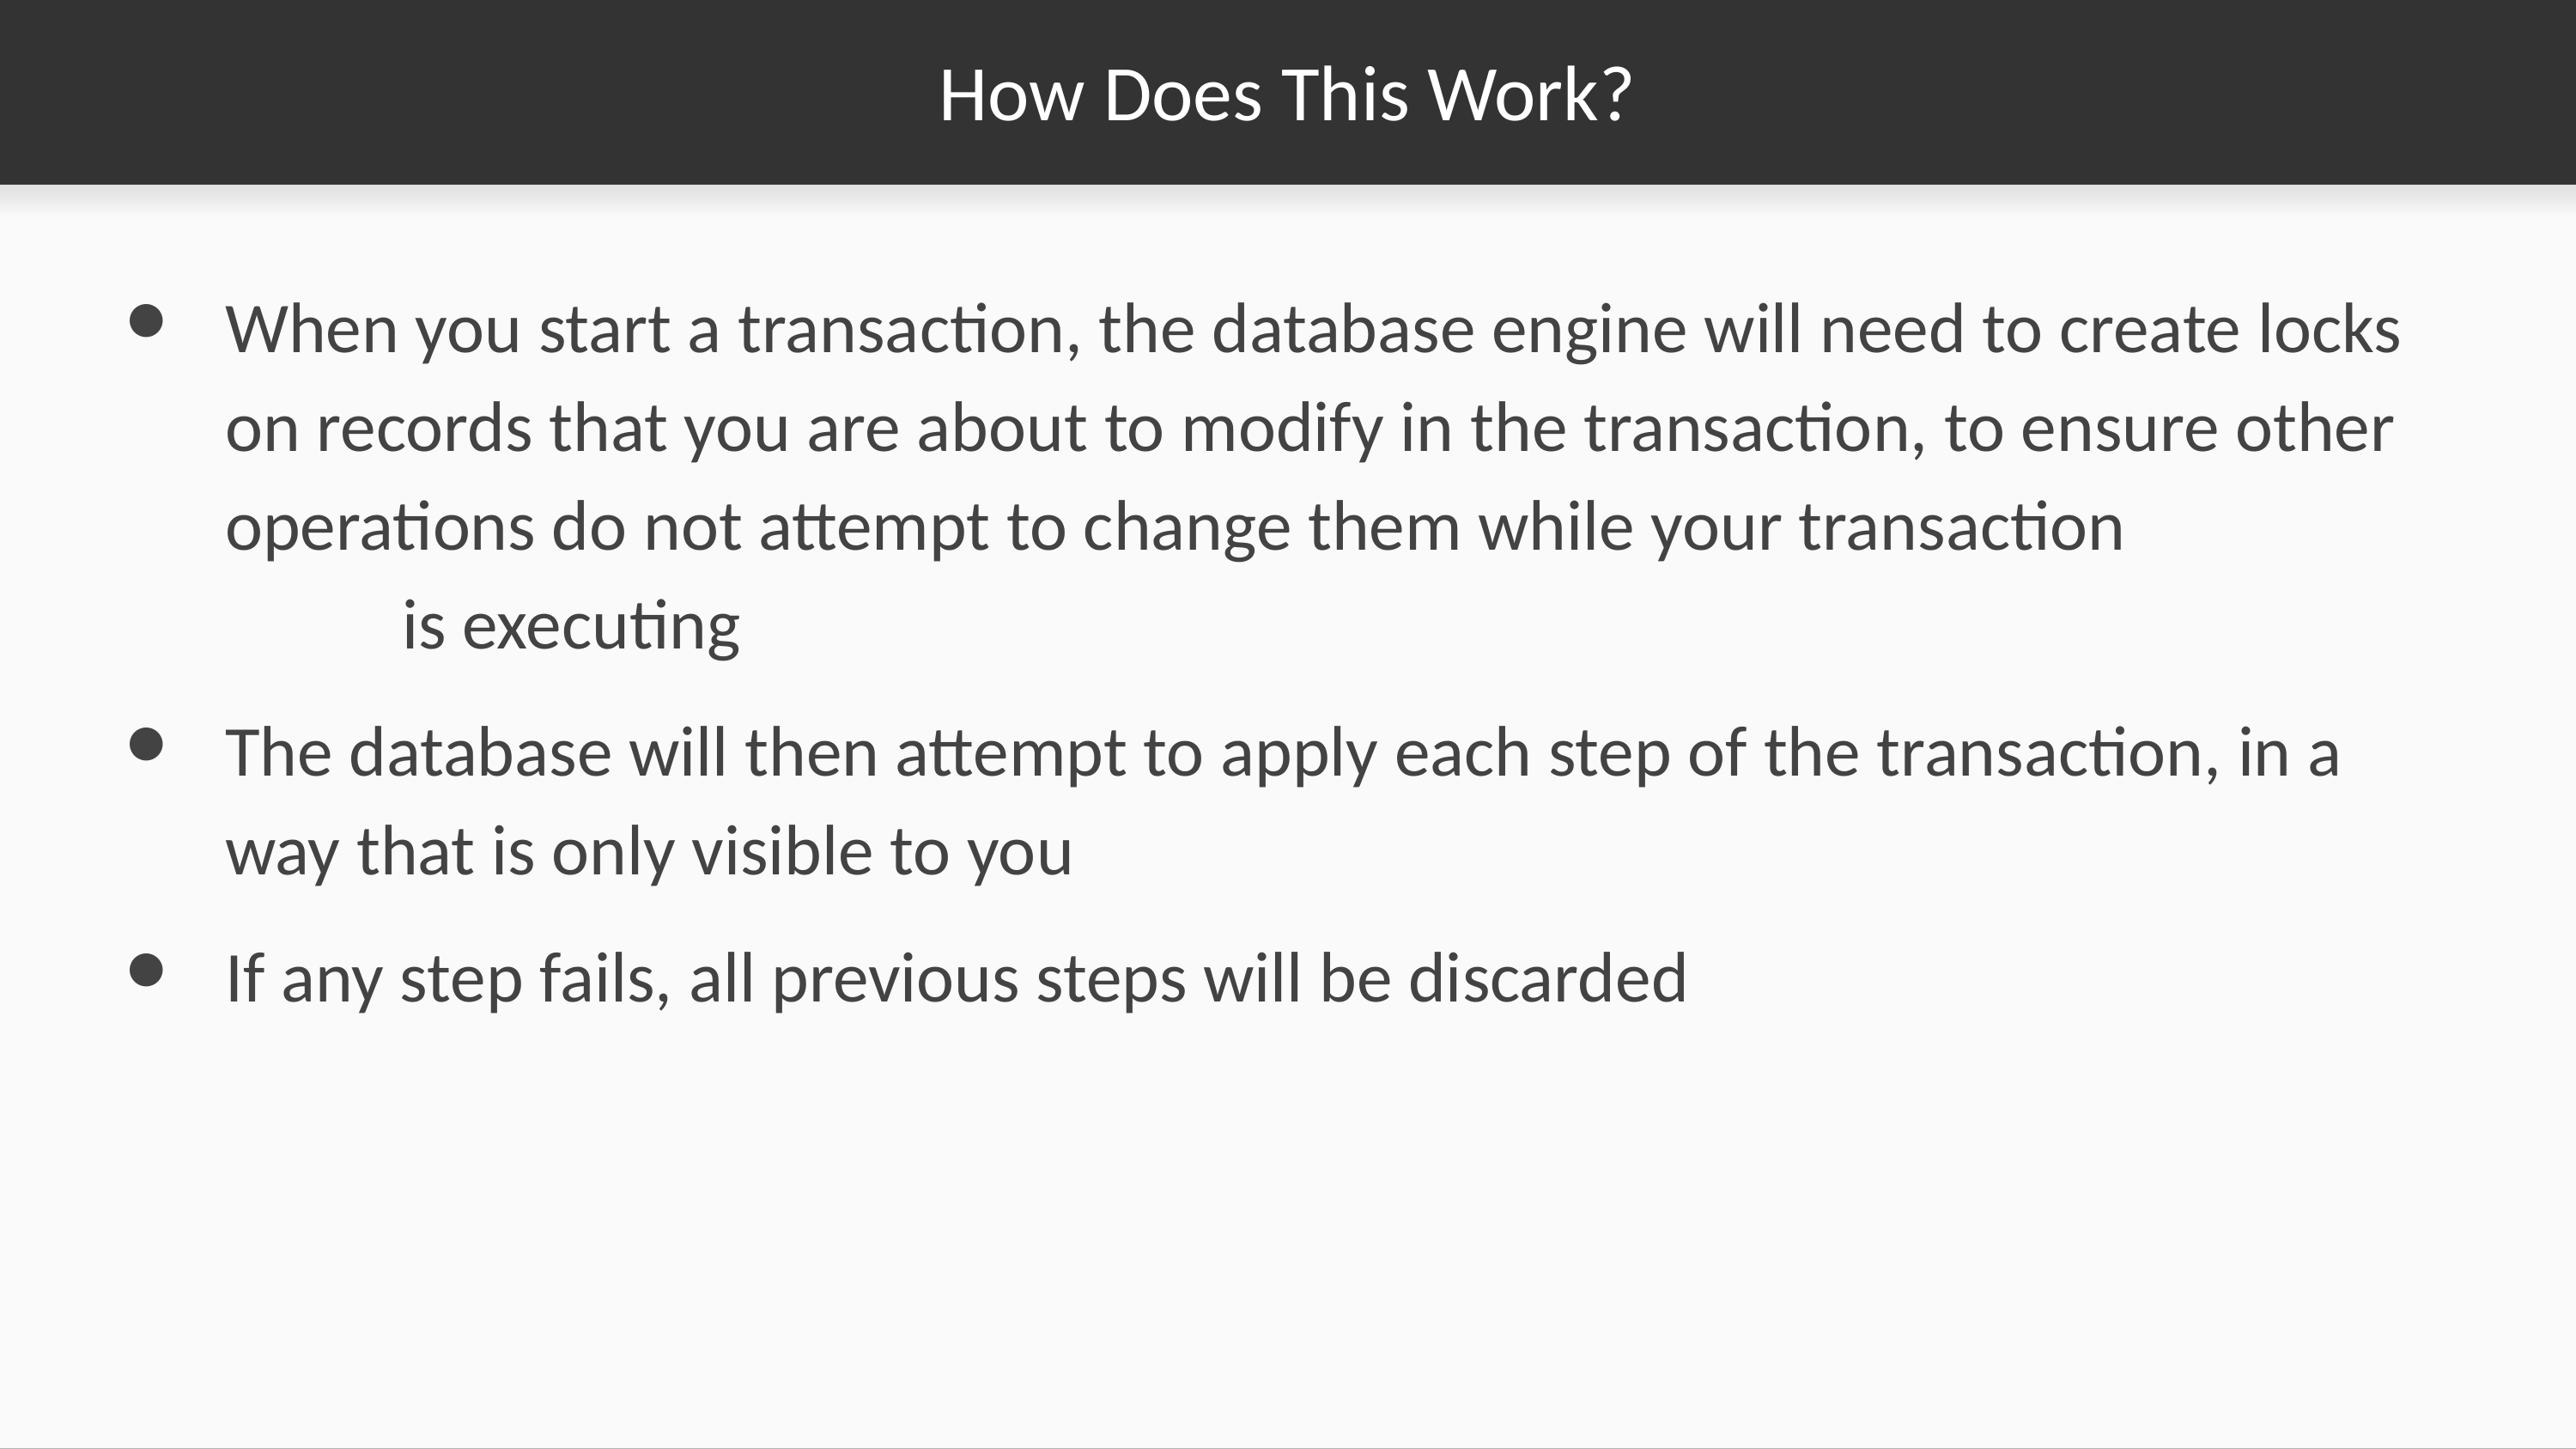

# How Does This Work?
When you start a transaction, the database engine will need to create locks on records that you are about to modify in the transaction, to ensure other operations do not attempt to change them while your transaction                                is executing
The database will then attempt to apply each step of the transaction, in a way that is only visible to you
If any step fails, all previous steps will be discarded